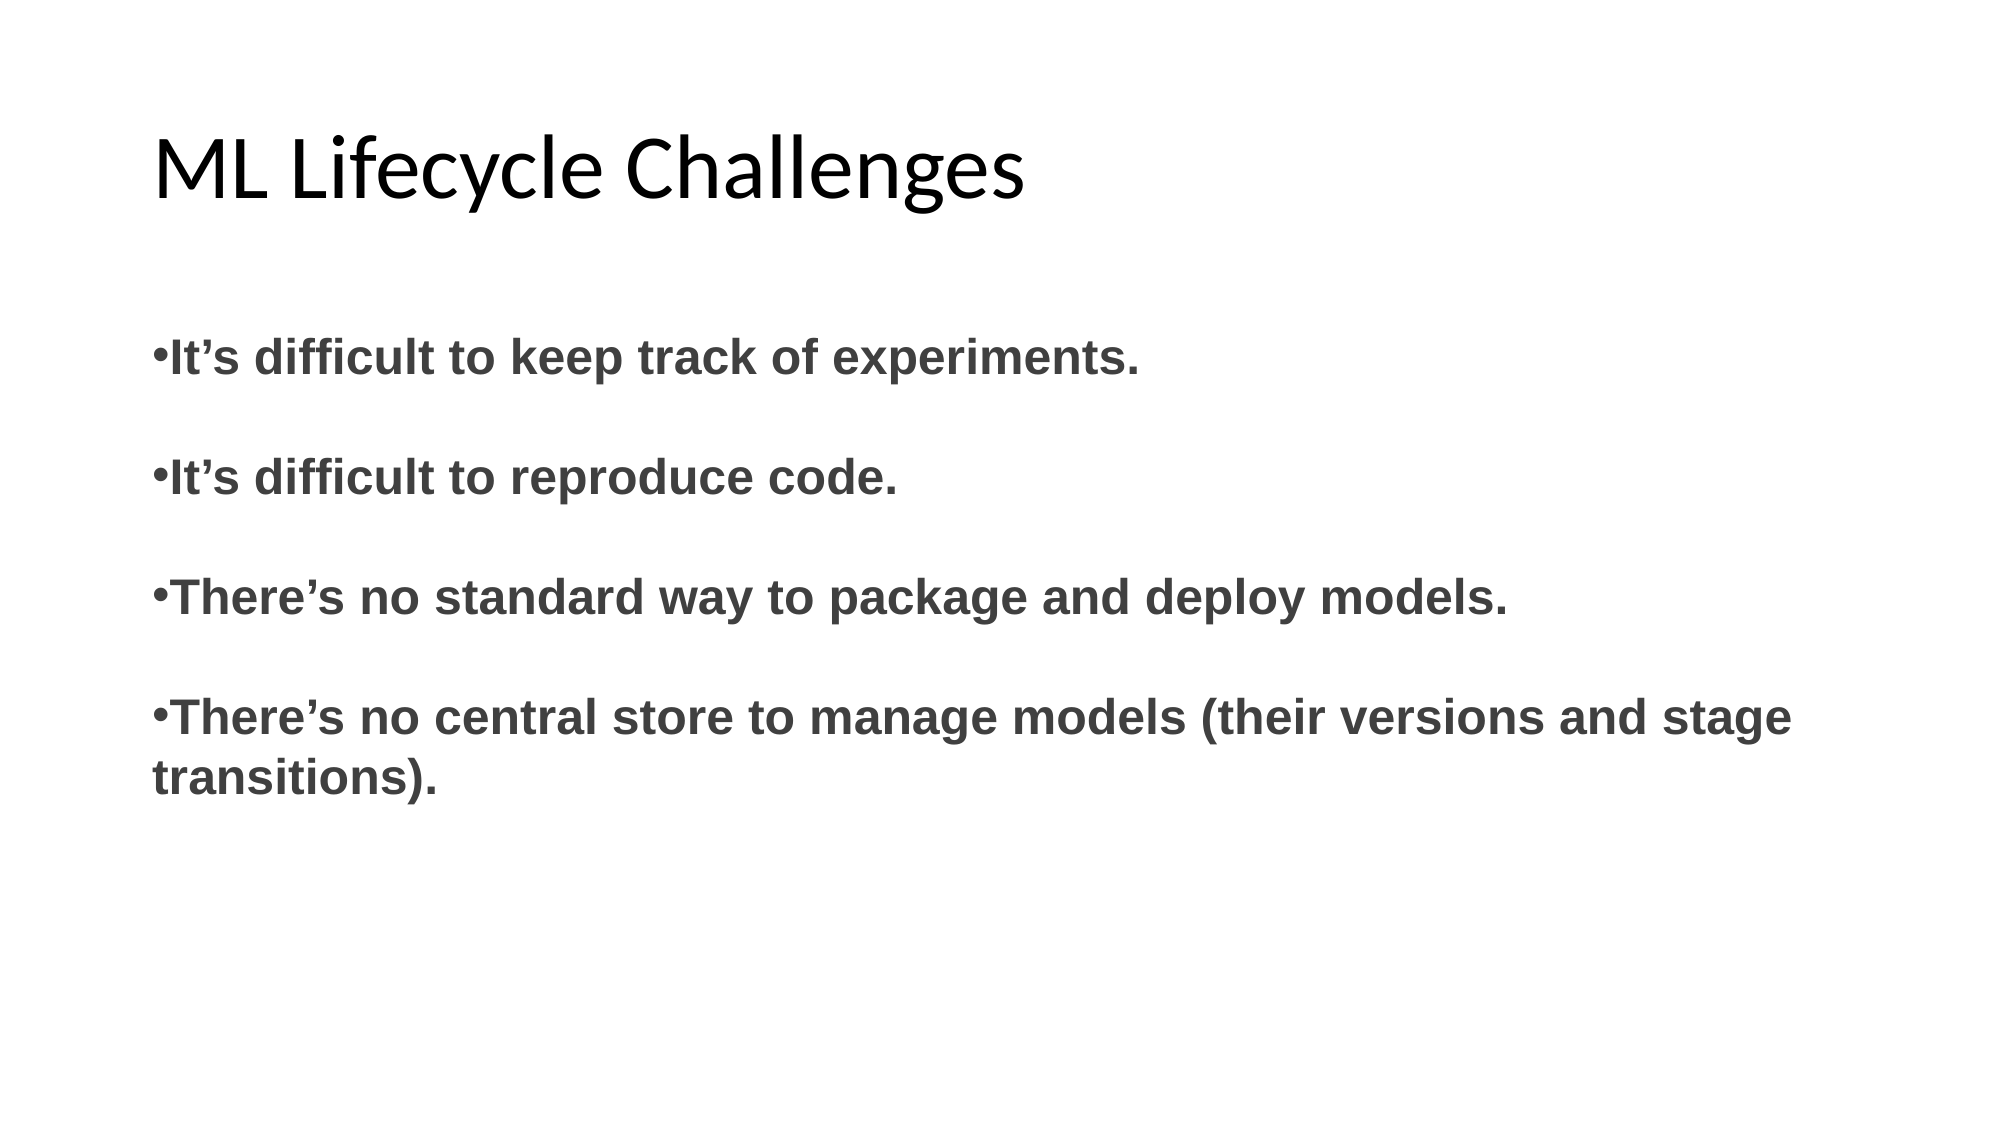

# ML Lifecycle Challenges
It’s difficult to keep track of experiments.

It’s difficult to reproduce code.

There’s no standard way to package and deploy models.

There’s no central store to manage models (their versions and stage transitions).